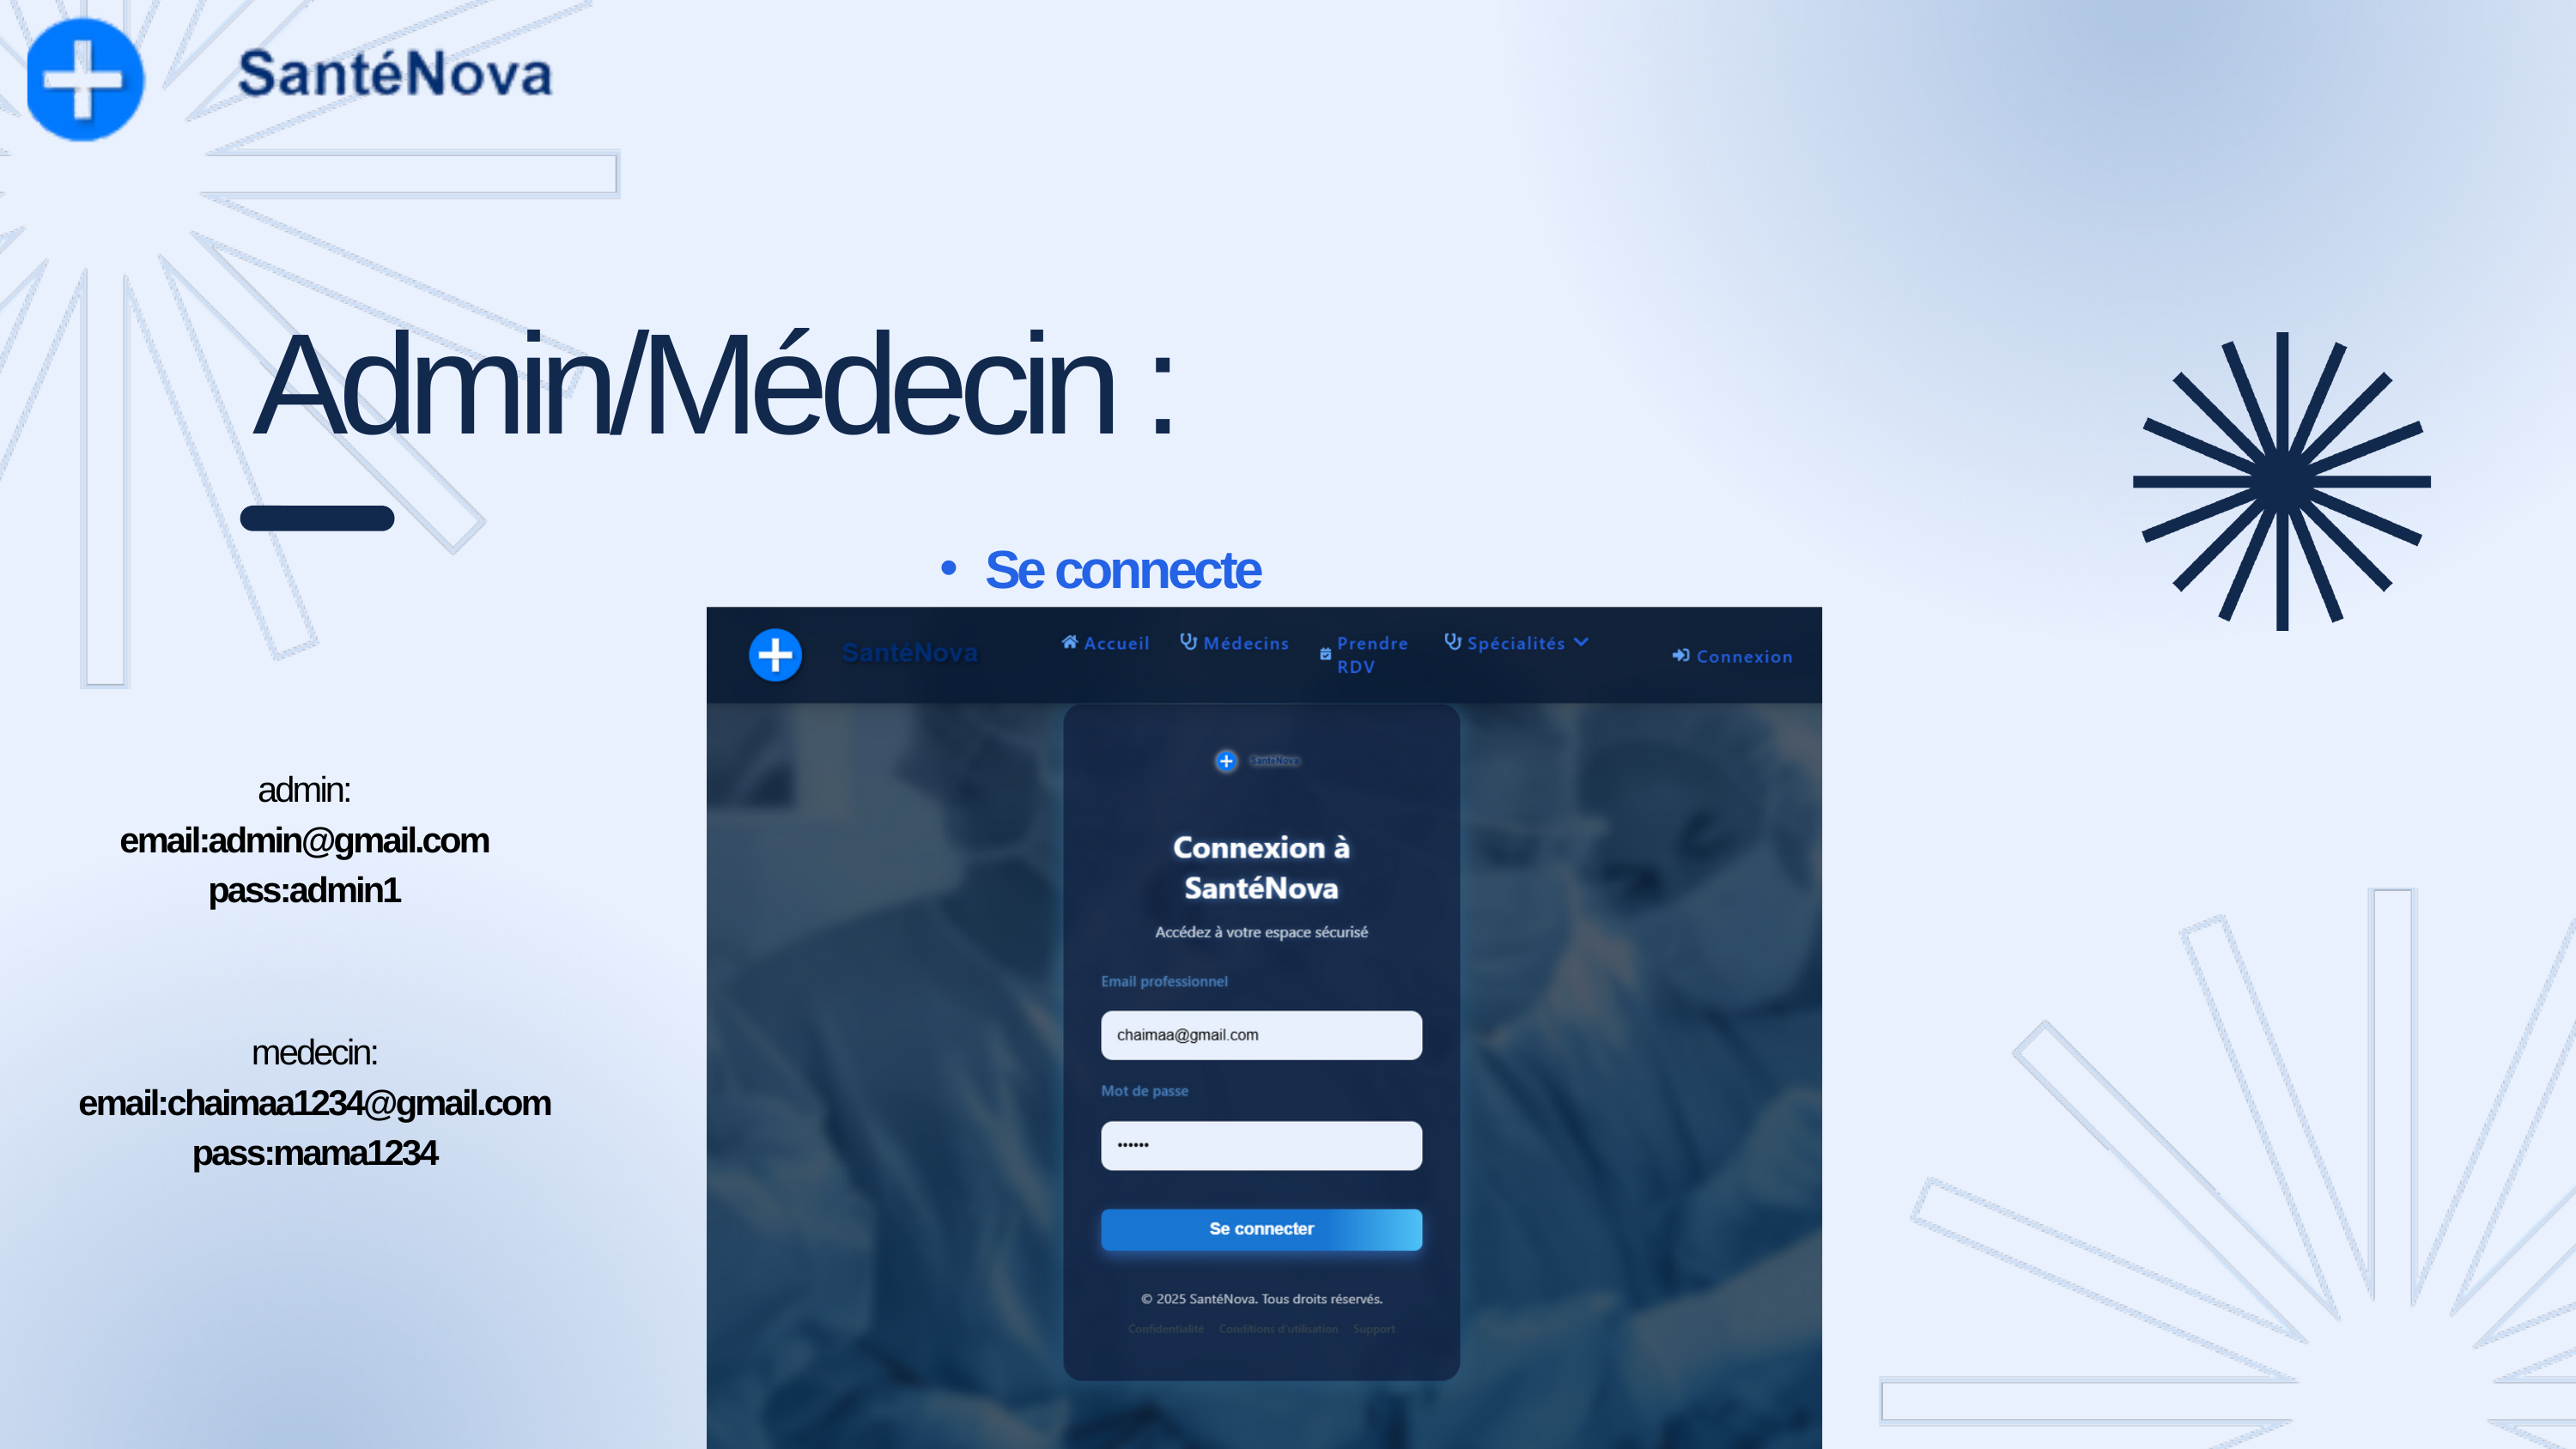

Admin/Médecin :

Se connecte

admin:
email:admin@gmail.com
pass:admin1

medecin:
email:chaimaa1234@gmail.com
pass:mama1234